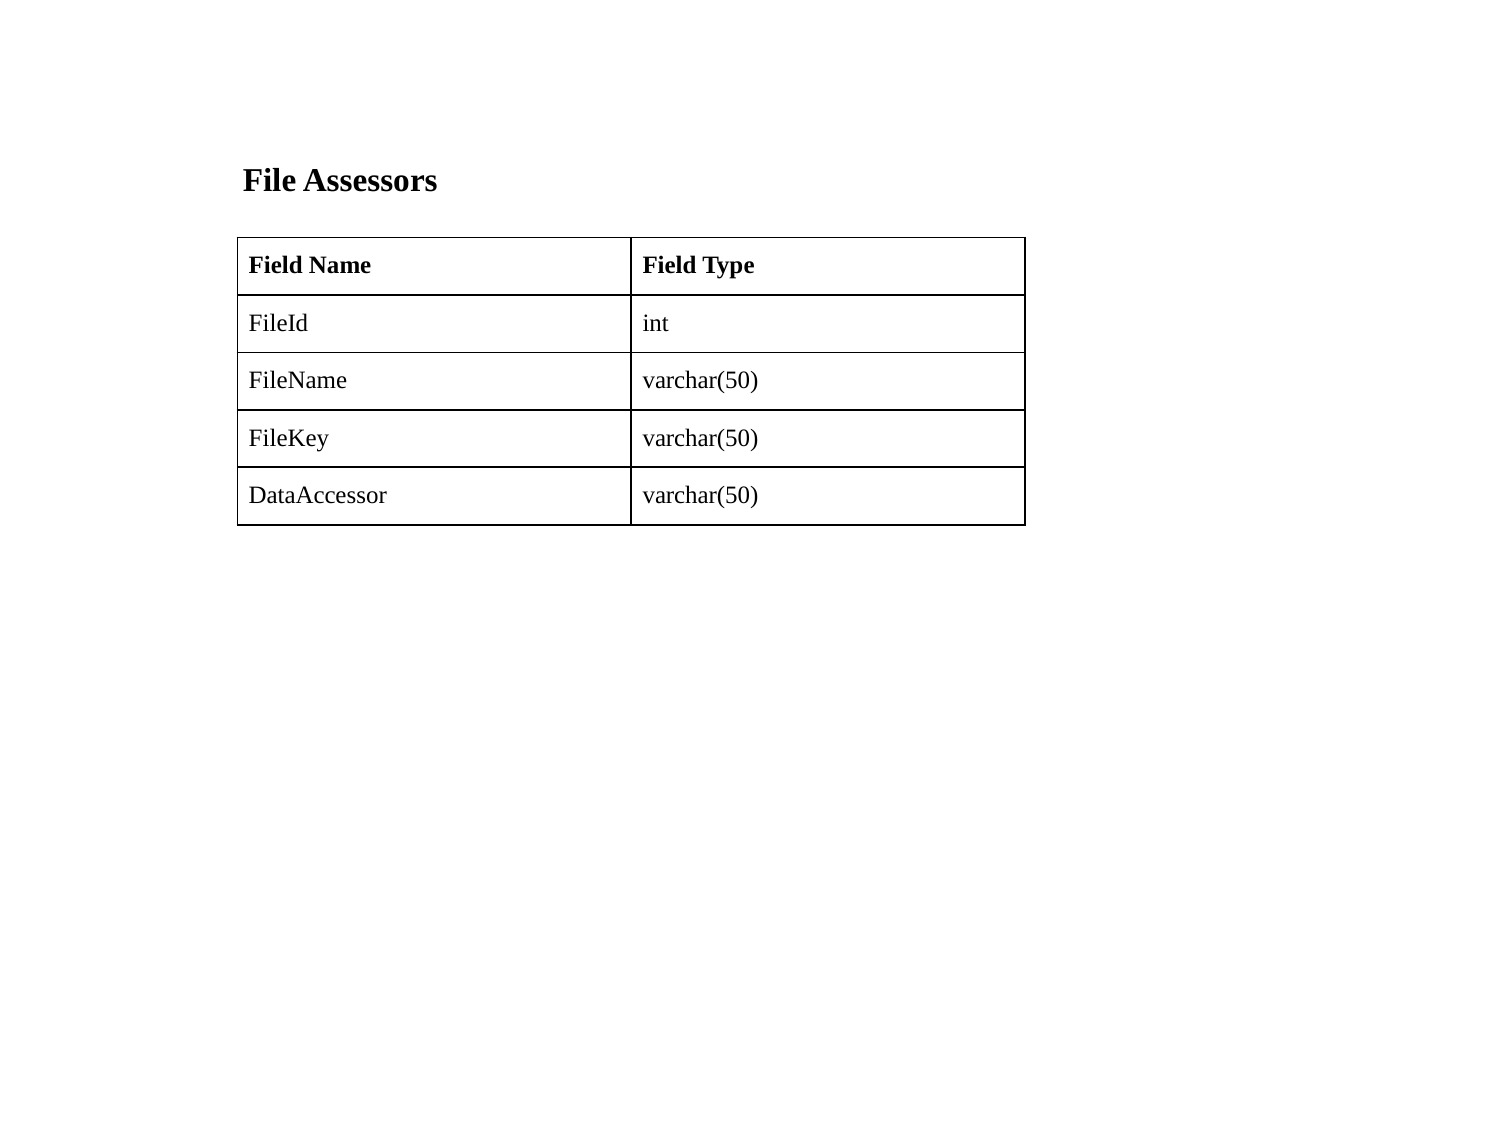

File Assessors
| Field Name | Field Type |
| --- | --- |
| FileId | int |
| FileName | varchar(50) |
| FileKey | varchar(50) |
| DataAccessor | varchar(50) |